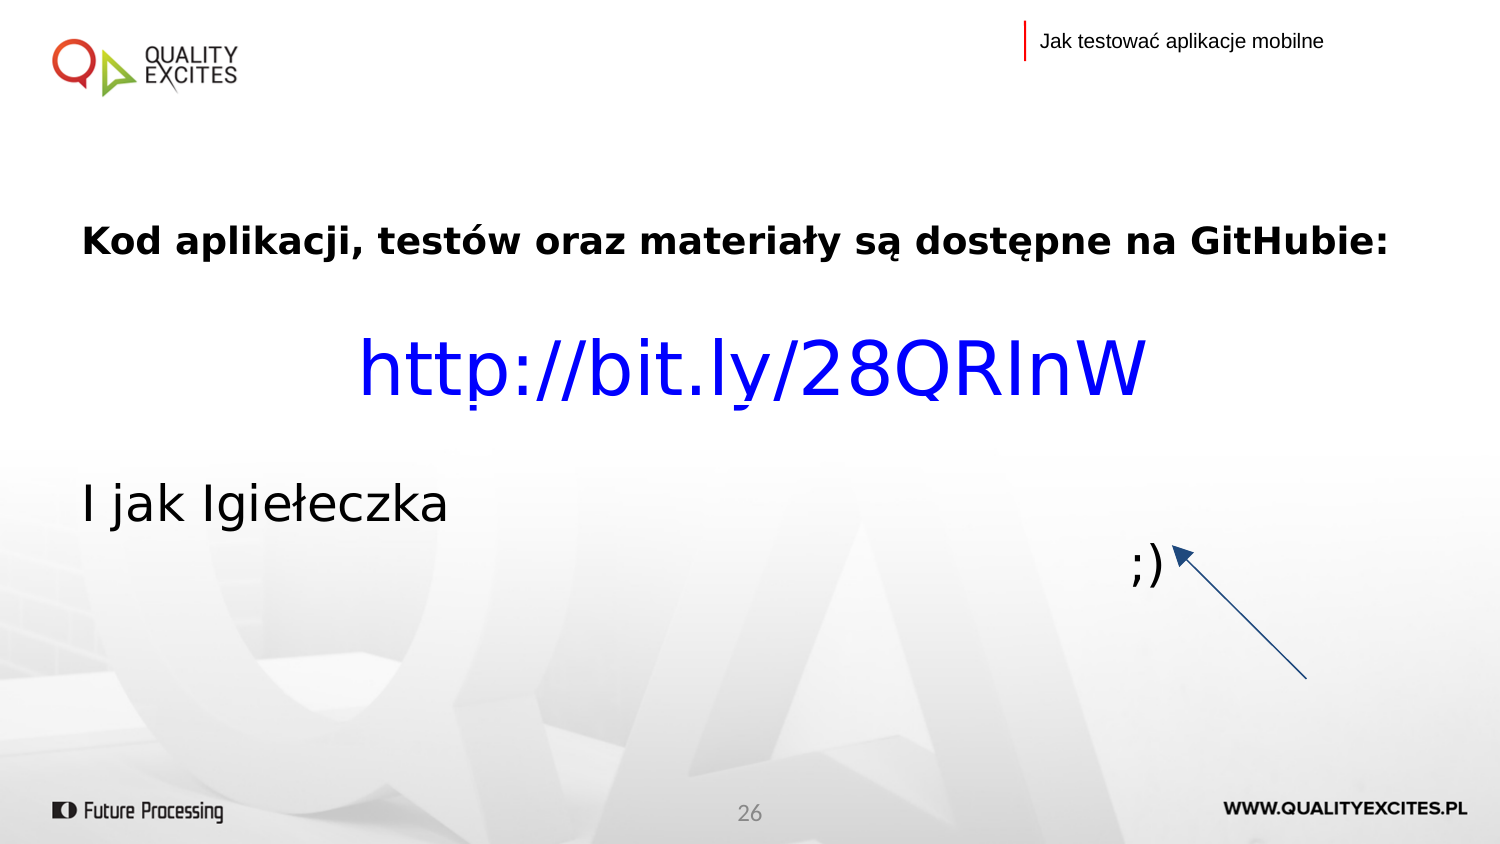

Jak testować aplikacje mobilne

Kod aplikacji, testów oraz materiały są dostępne na GitHubie:

http://bit.ly/28QRInW

I jak Igiełeczka
          ;)

26